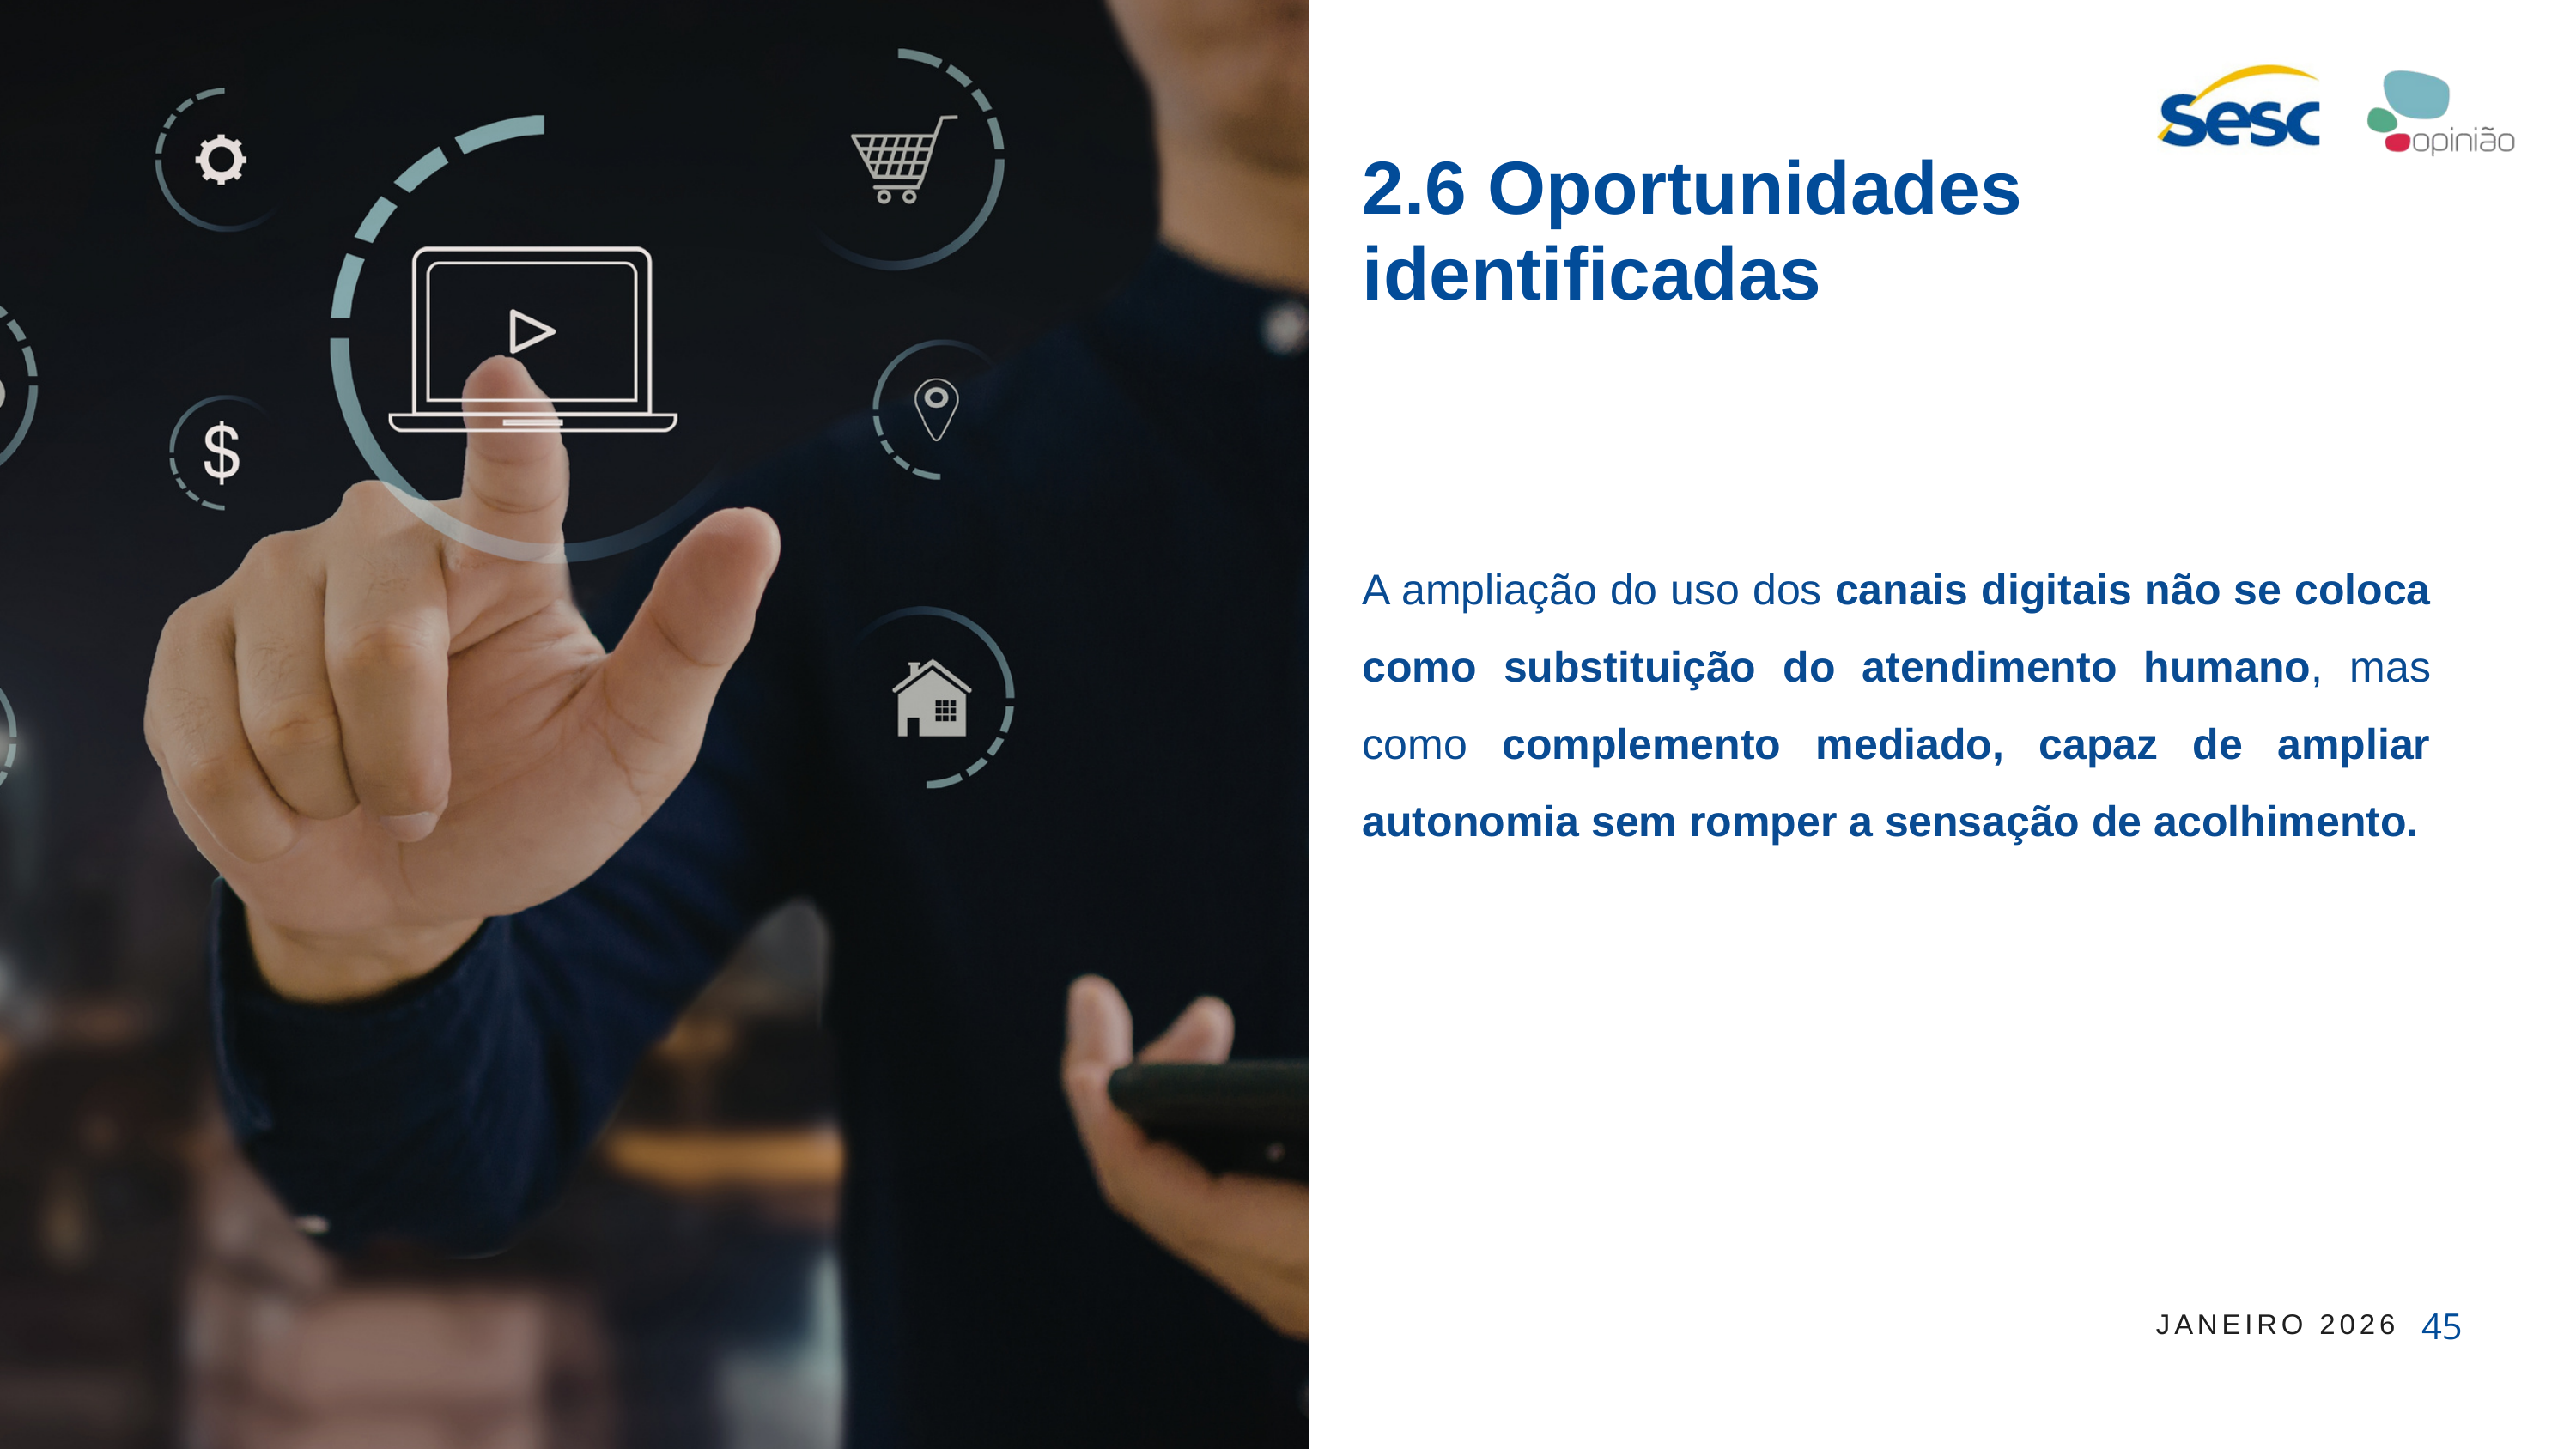

2.6 Oportunidades identificadas

A ampliação do uso dos canais digitais não se coloca como substituição do atendimento humano, mas como complemento mediado, capaz de ampliar autonomia sem romper a sensação de acolhimento.
45
JANEIRO 2026